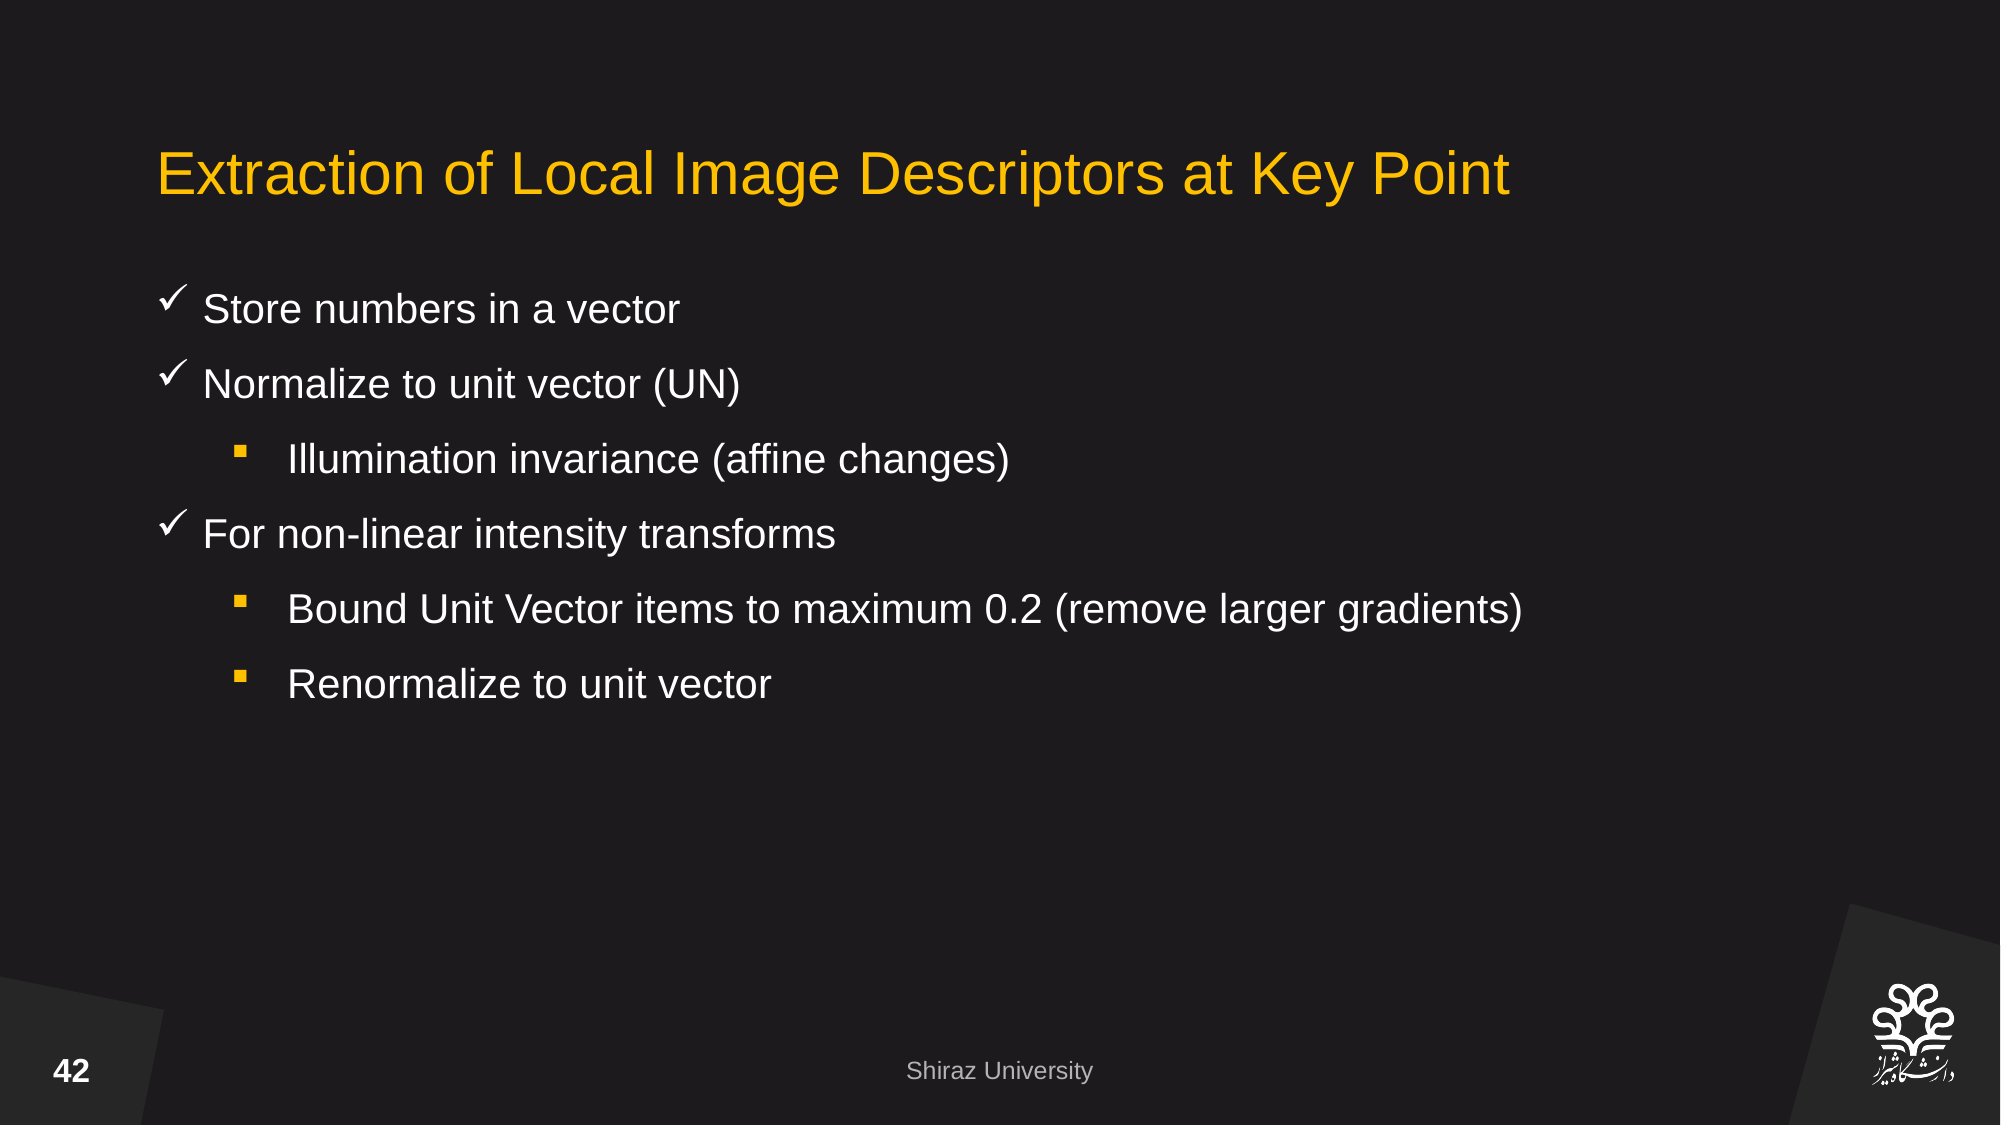

# Extraction of Local Image Descriptors at Key Point
Store numbers in a vector
Normalize to unit vector (UN)
Illumination invariance (affine changes)
For non-linear intensity transforms
Bound Unit Vector items to maximum 0.2 (remove larger gradients)
Renormalize to unit vector
42
Shiraz University